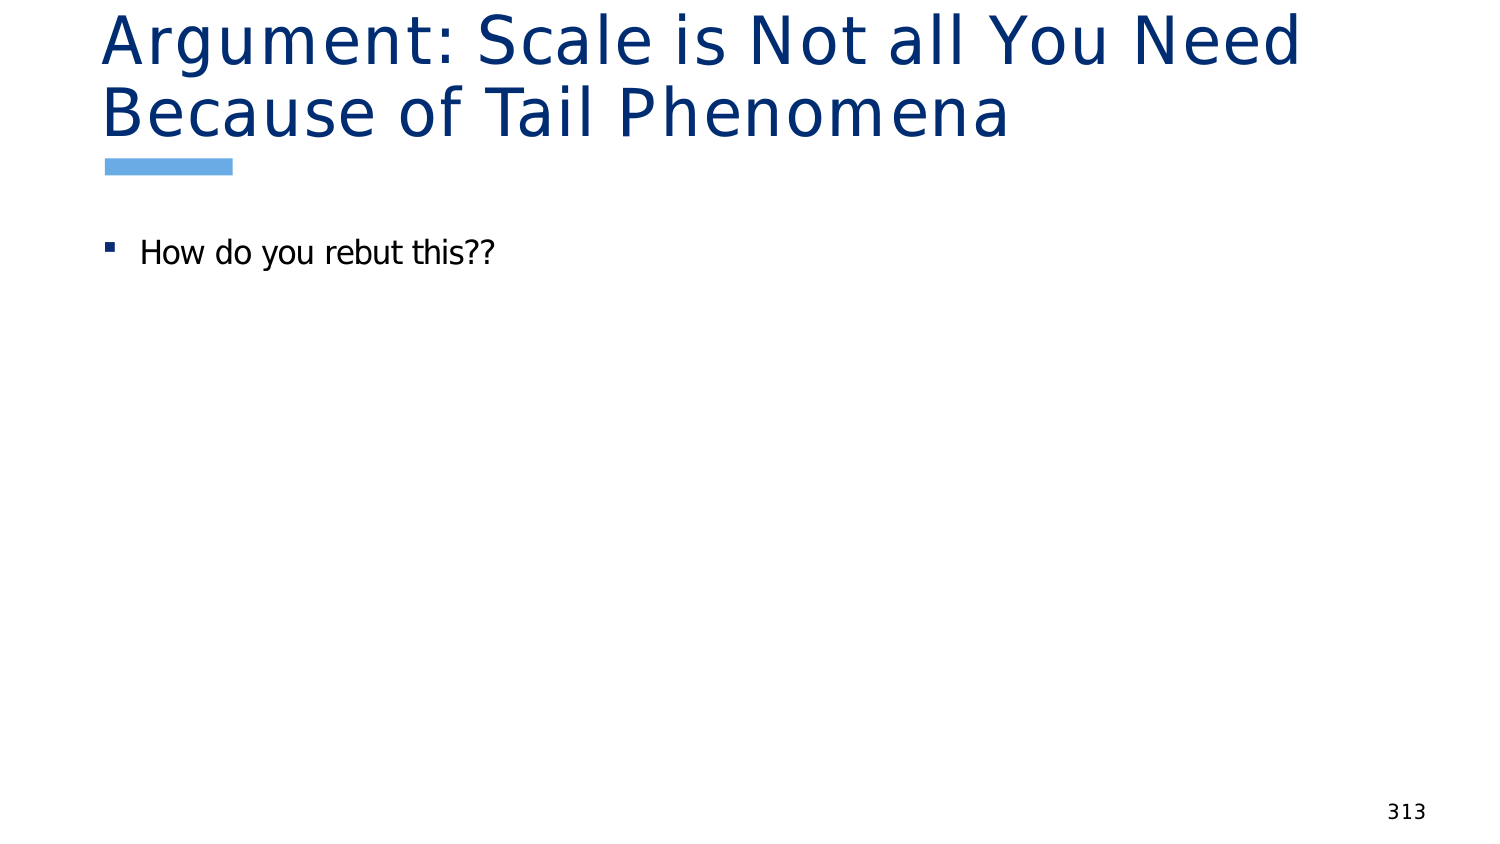

# Argument: Scale is Not all You Need Because of Tail Phenomena
How do you rebut this??